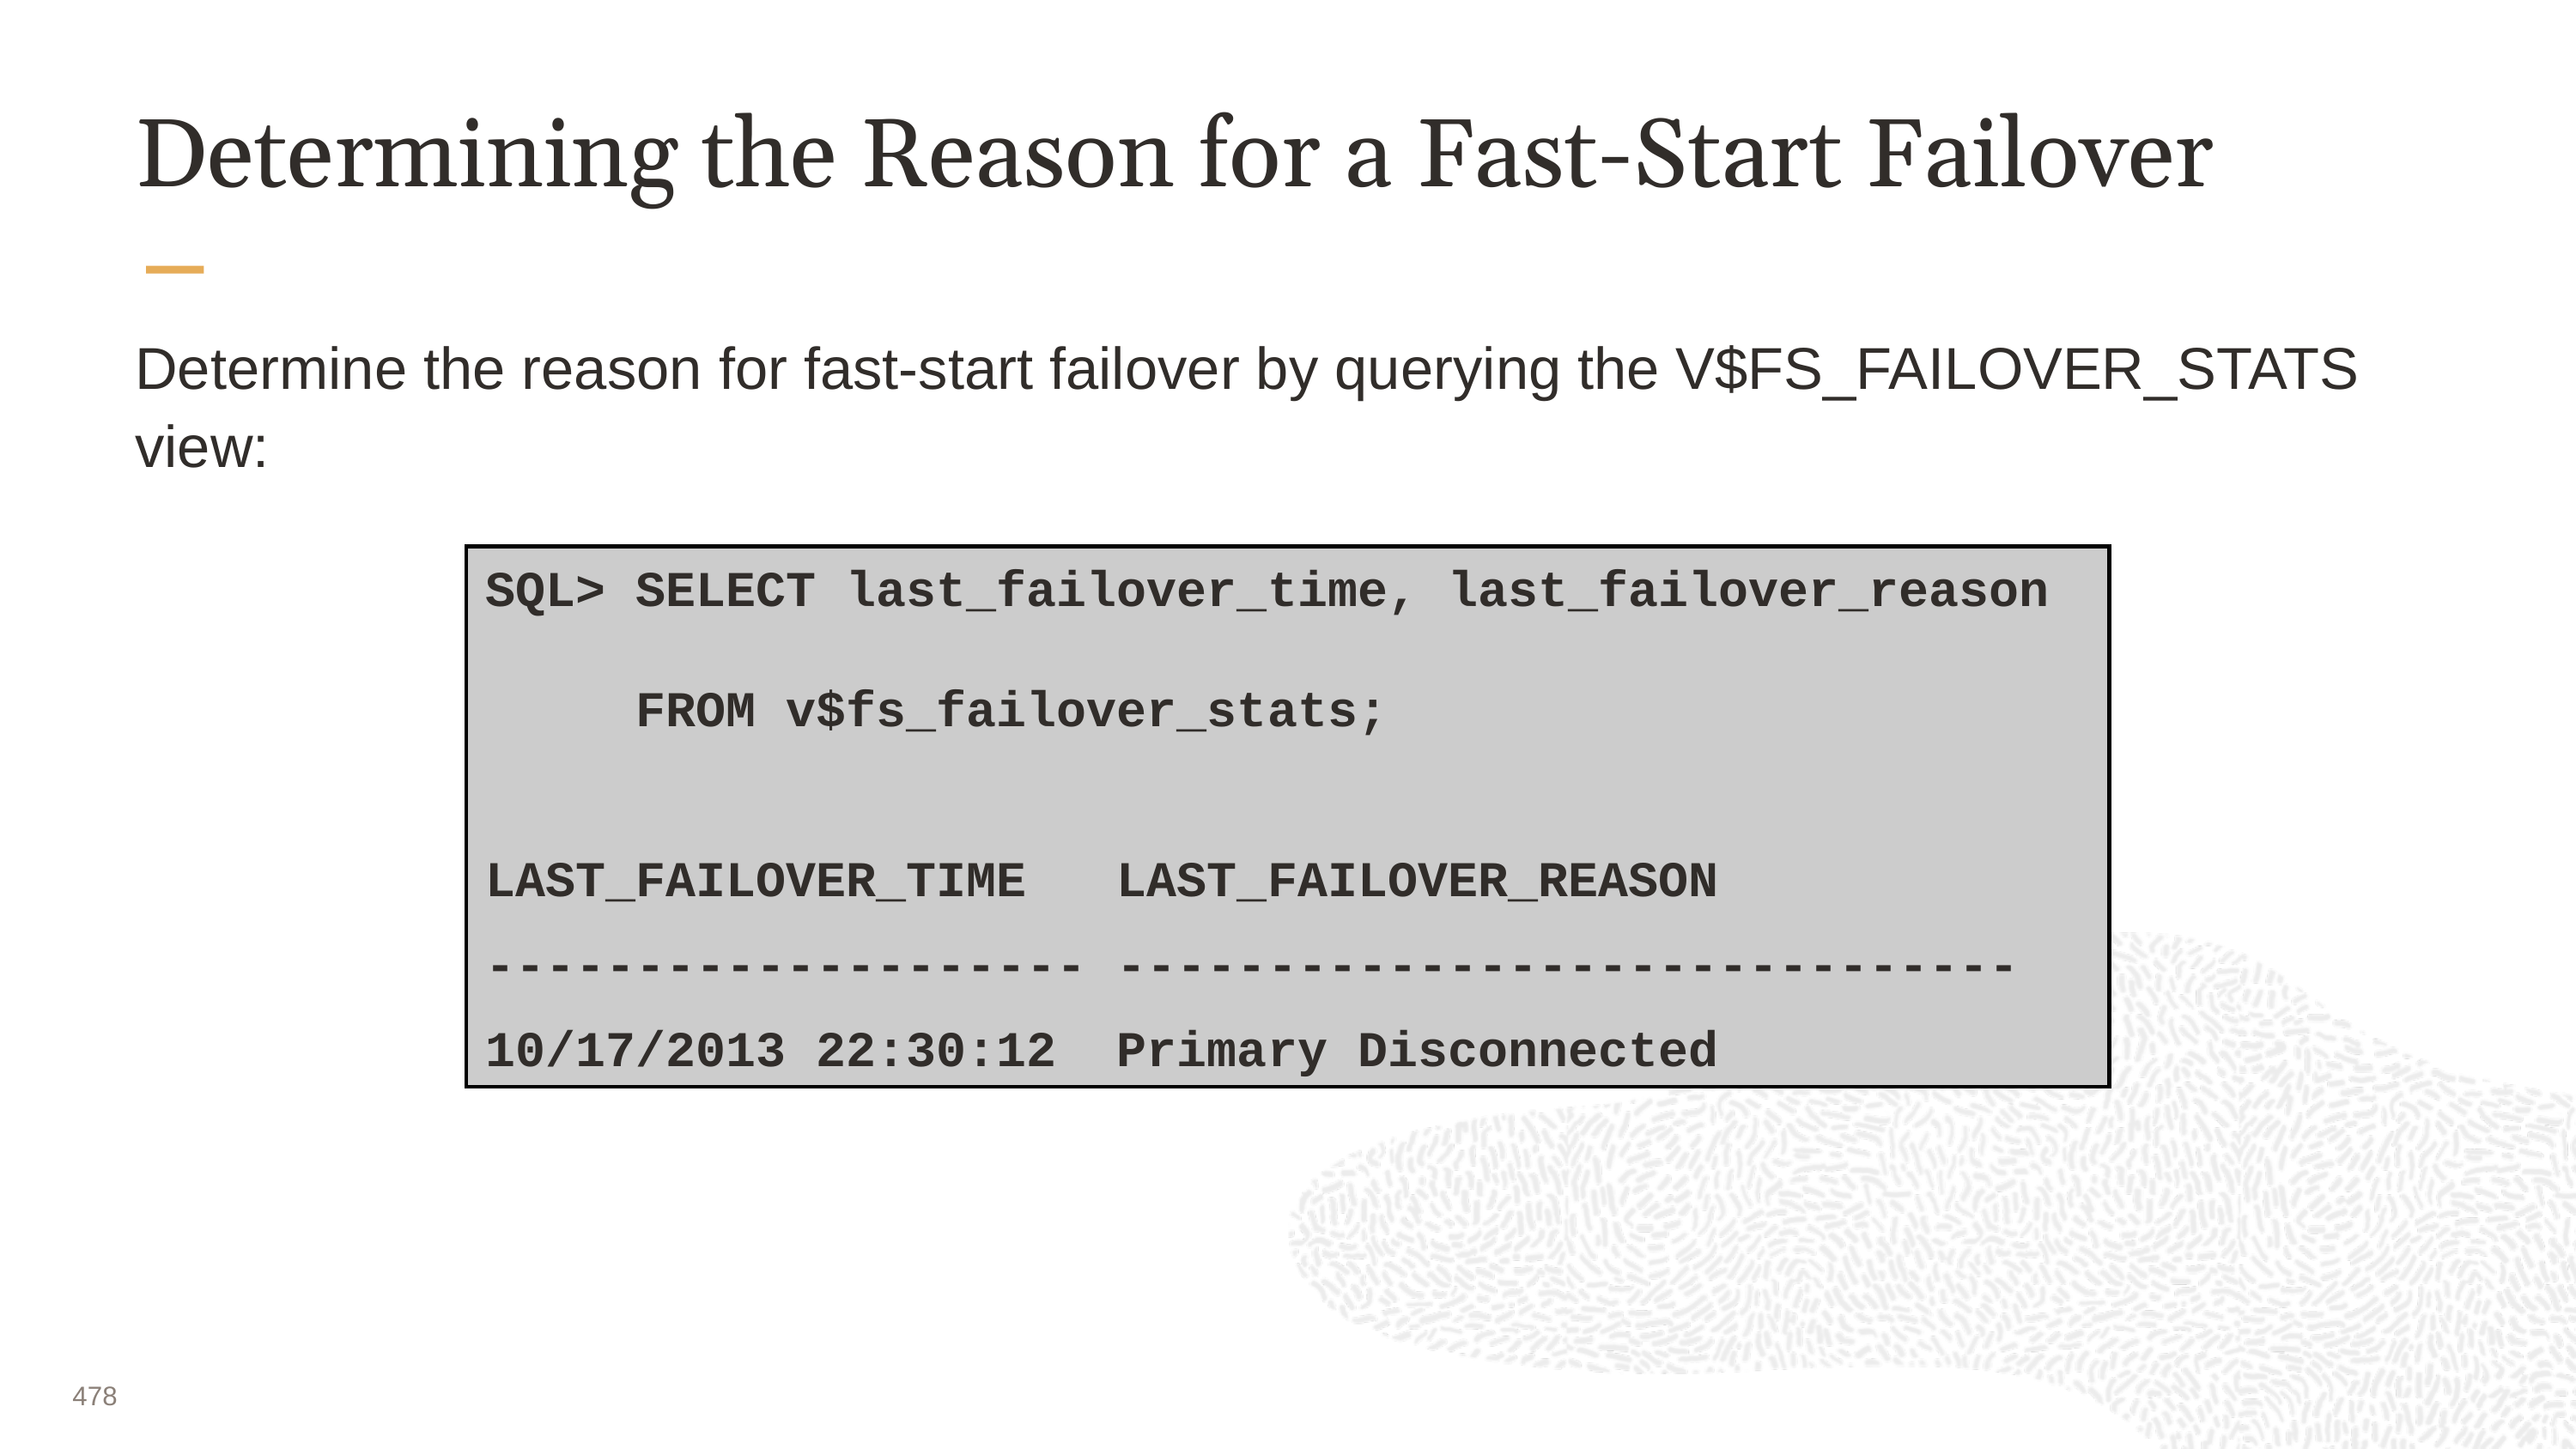

# Determining the Reason for a Fast-Start Failover
Determine the reason for fast-start failover by querying the V$FS_FAILOVER_STATS view:
SQL> SELECT last_failover_time, last_failover_reason
     FROM v$fs_failover_stats;

LAST_FAILOVER_TIME   LAST_FAILOVER_REASON
-------------------- ------------------------------
10/17/2013 22:30:12  Primary Disconnected